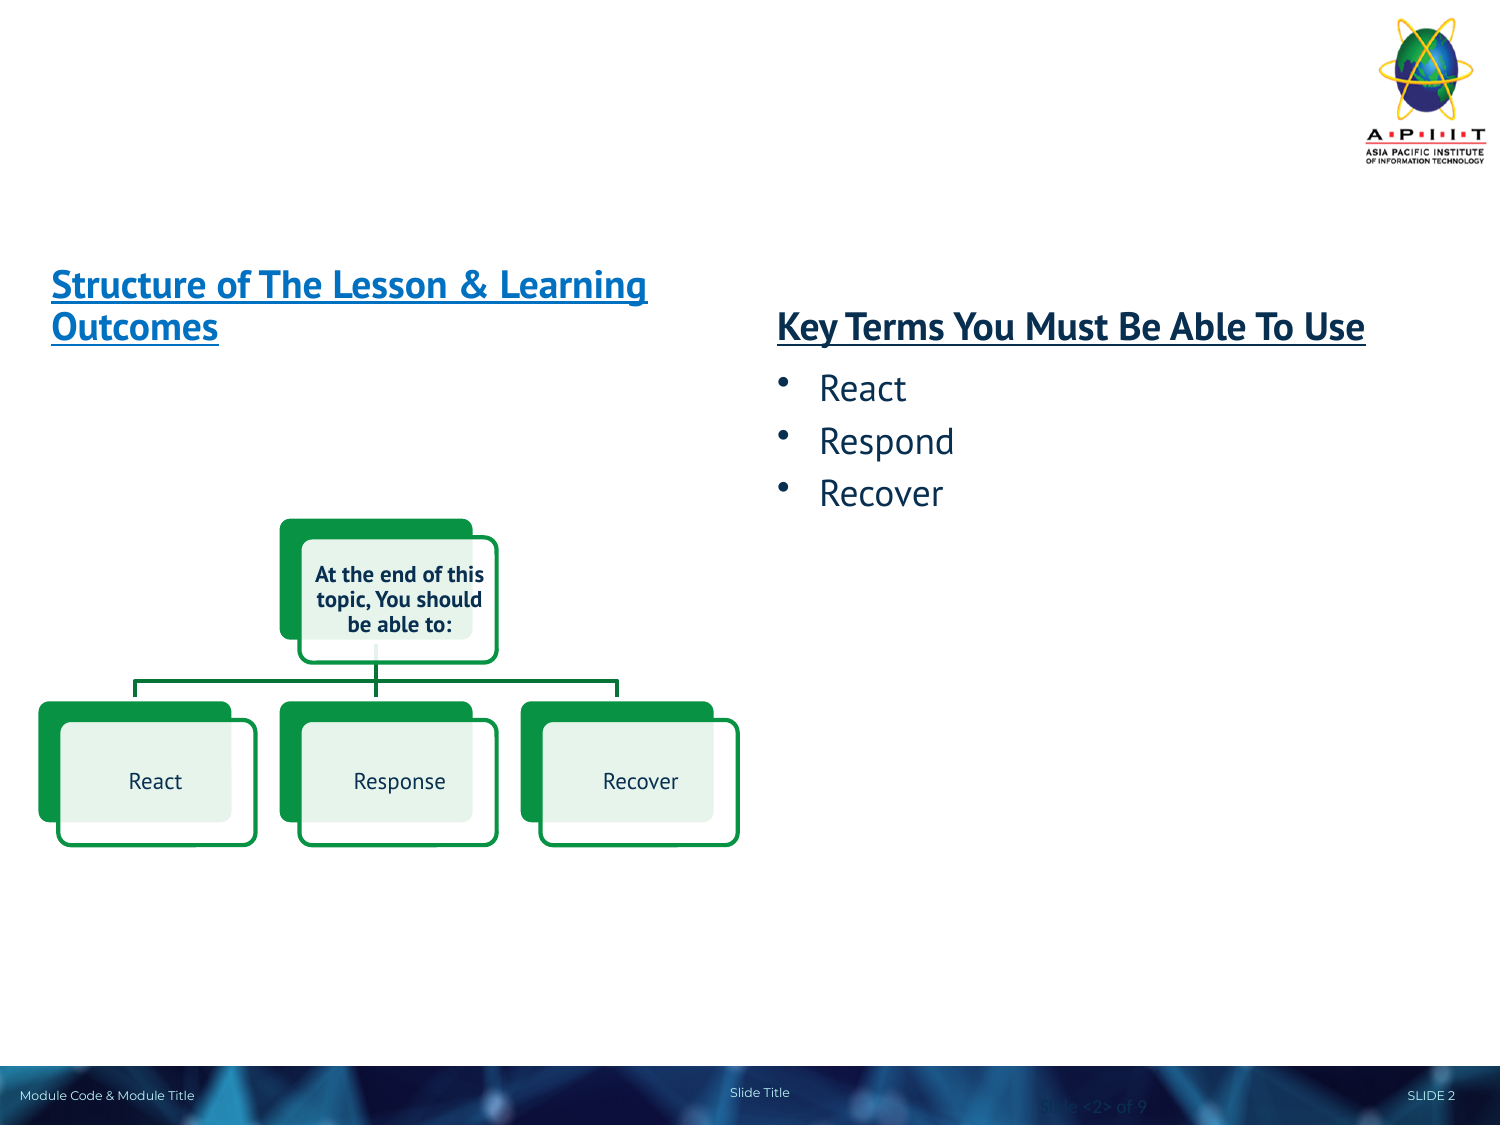

Structure of The Lesson & Learning Outcomes
Key Terms You Must Be Able To Use
At the end of this topic, You should be able to:
React
Response
Recover
React
Respond
Recover

Slide <2> of 9